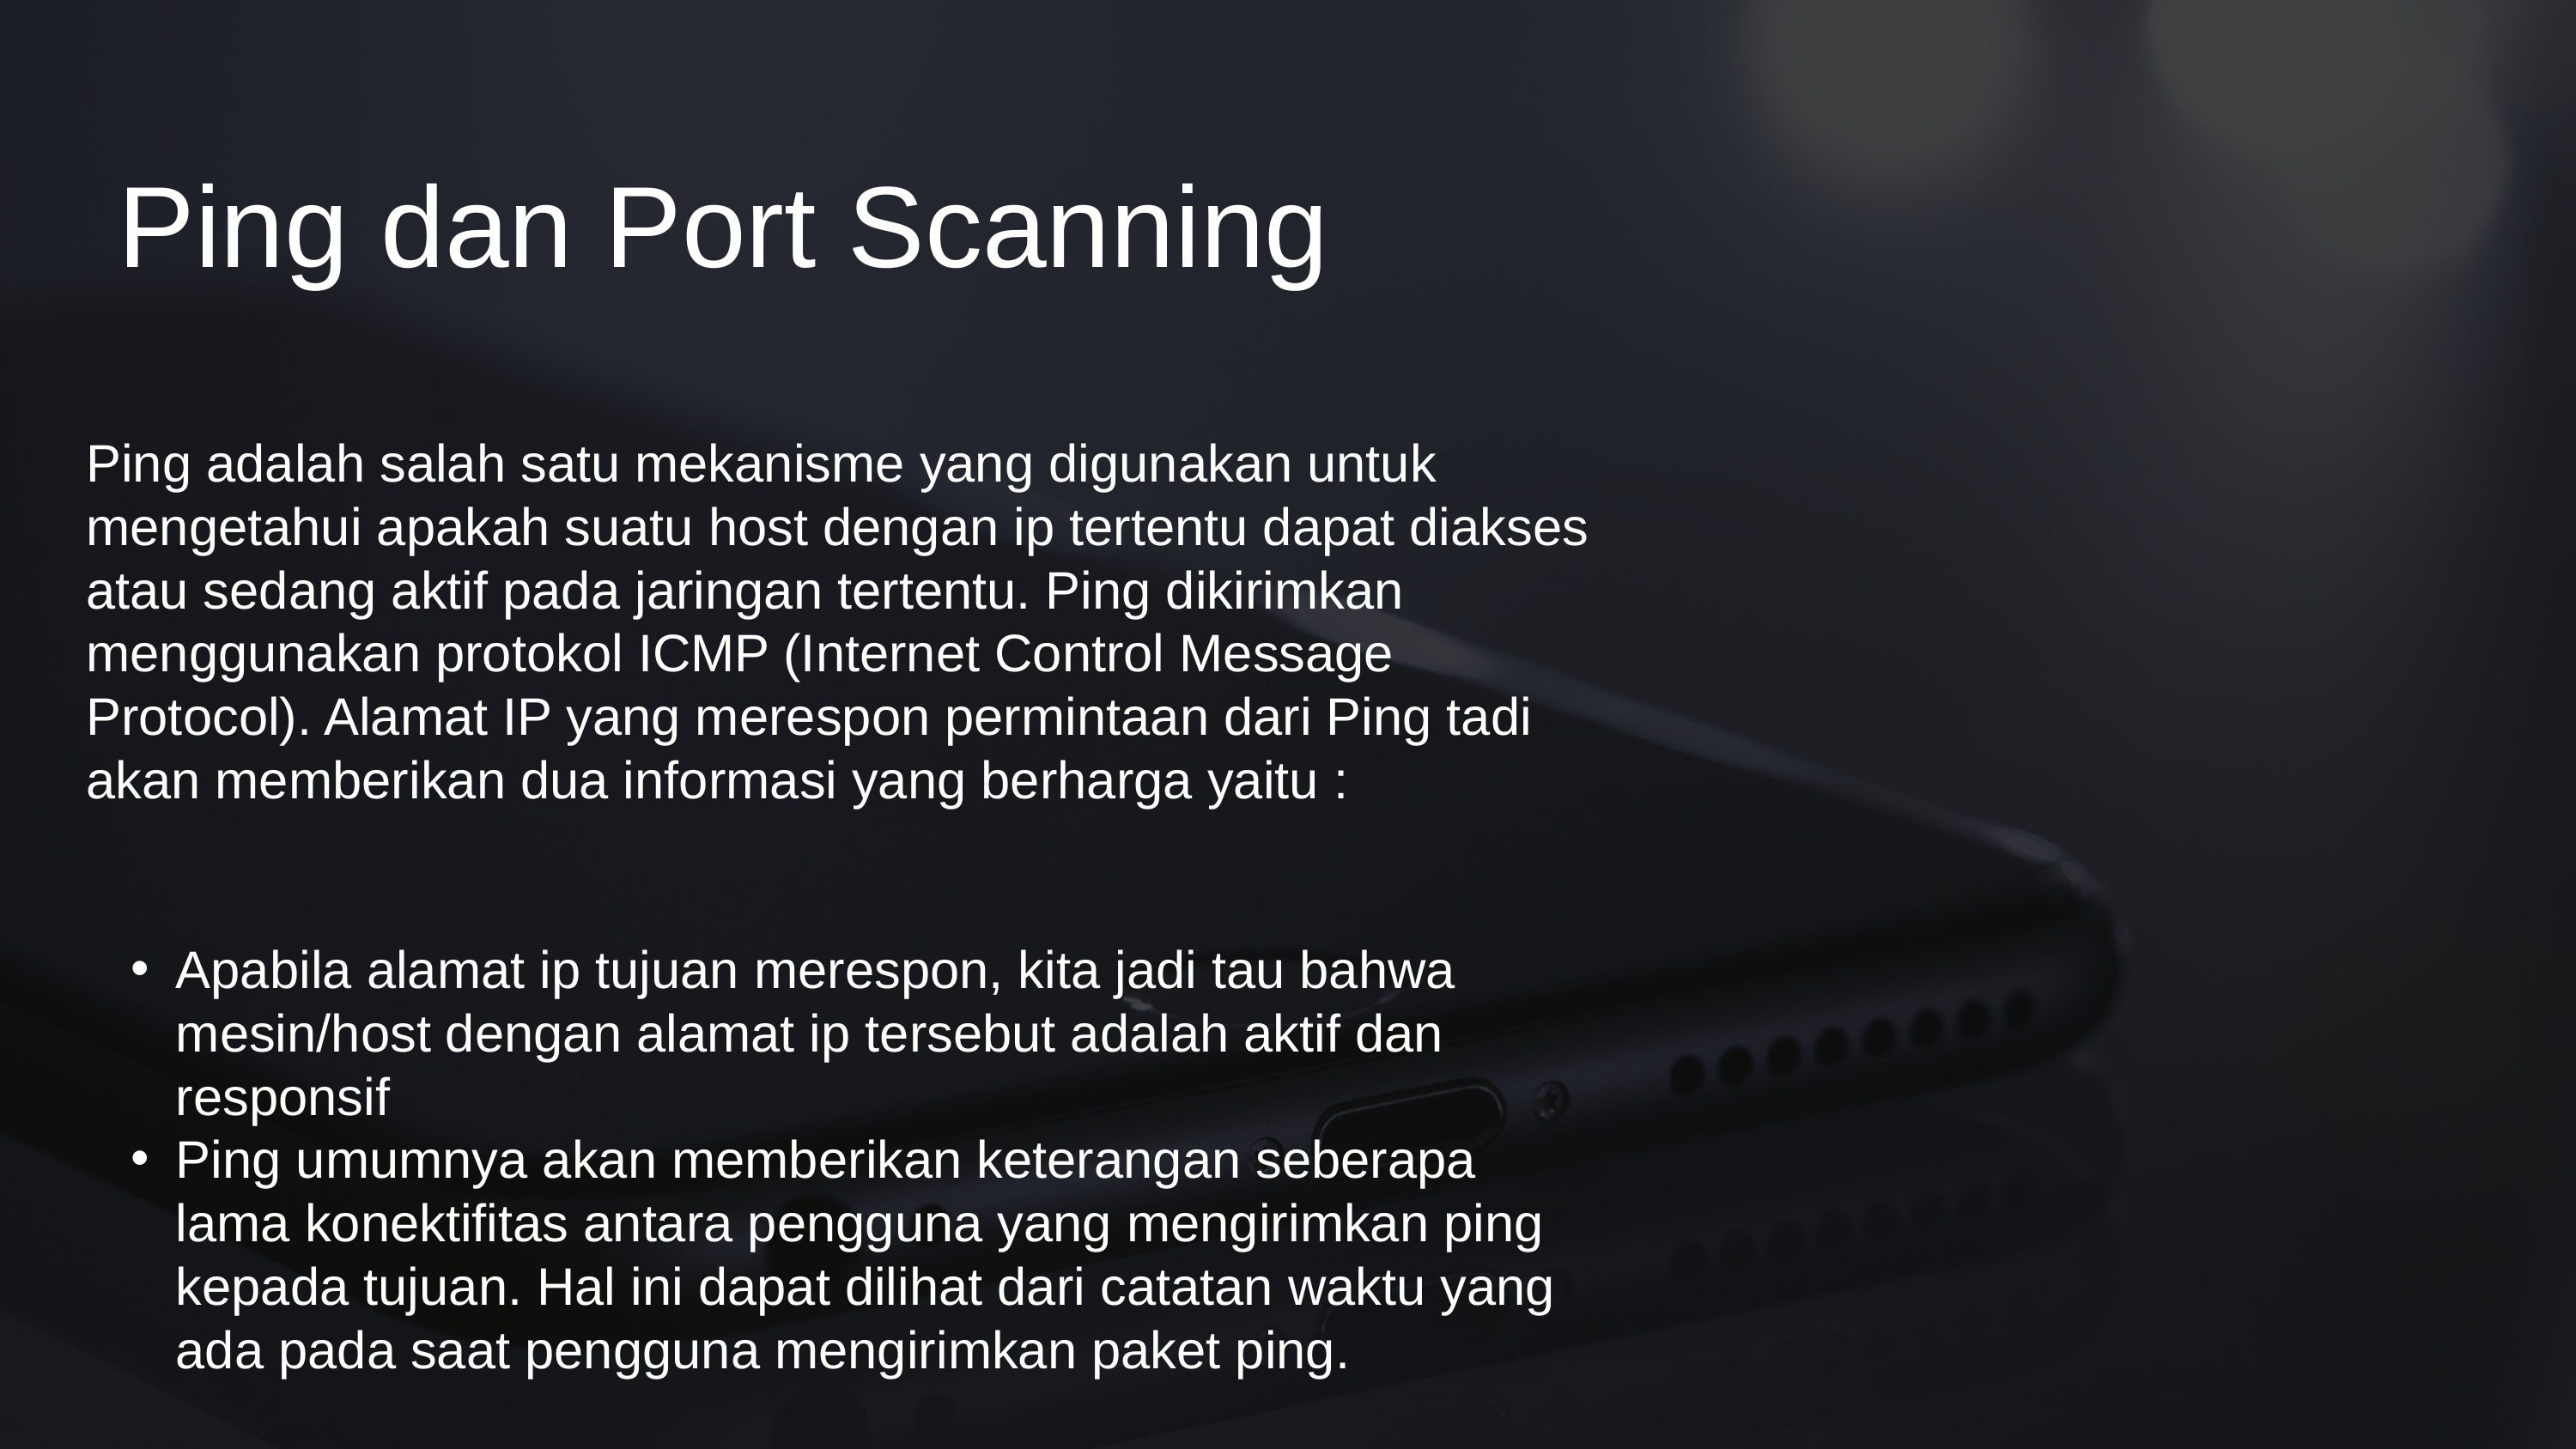

Ping dan Port Scanning

Ping adalah salah satu mekanisme yang digunakan untuk mengetahui apakah suatu host dengan ip tertentu dapat diakses atau sedang aktif pada jaringan tertentu. Ping dikirimkan menggunakan protokol ICMP (Internet Control Message Protocol). Alamat IP yang merespon permintaan dari Ping tadi akan memberikan dua informasi yang berharga yaitu :

Apabila alamat ip tujuan merespon, kita jadi tau bahwa mesin/host dengan alamat ip tersebut adalah aktif dan responsif
Ping umumnya akan memberikan keterangan seberapa lama konektifitas antara pengguna yang mengirimkan ping kepada tujuan. Hal ini dapat dilihat dari catatan waktu yang ada pada saat pengguna mengirimkan paket ping.